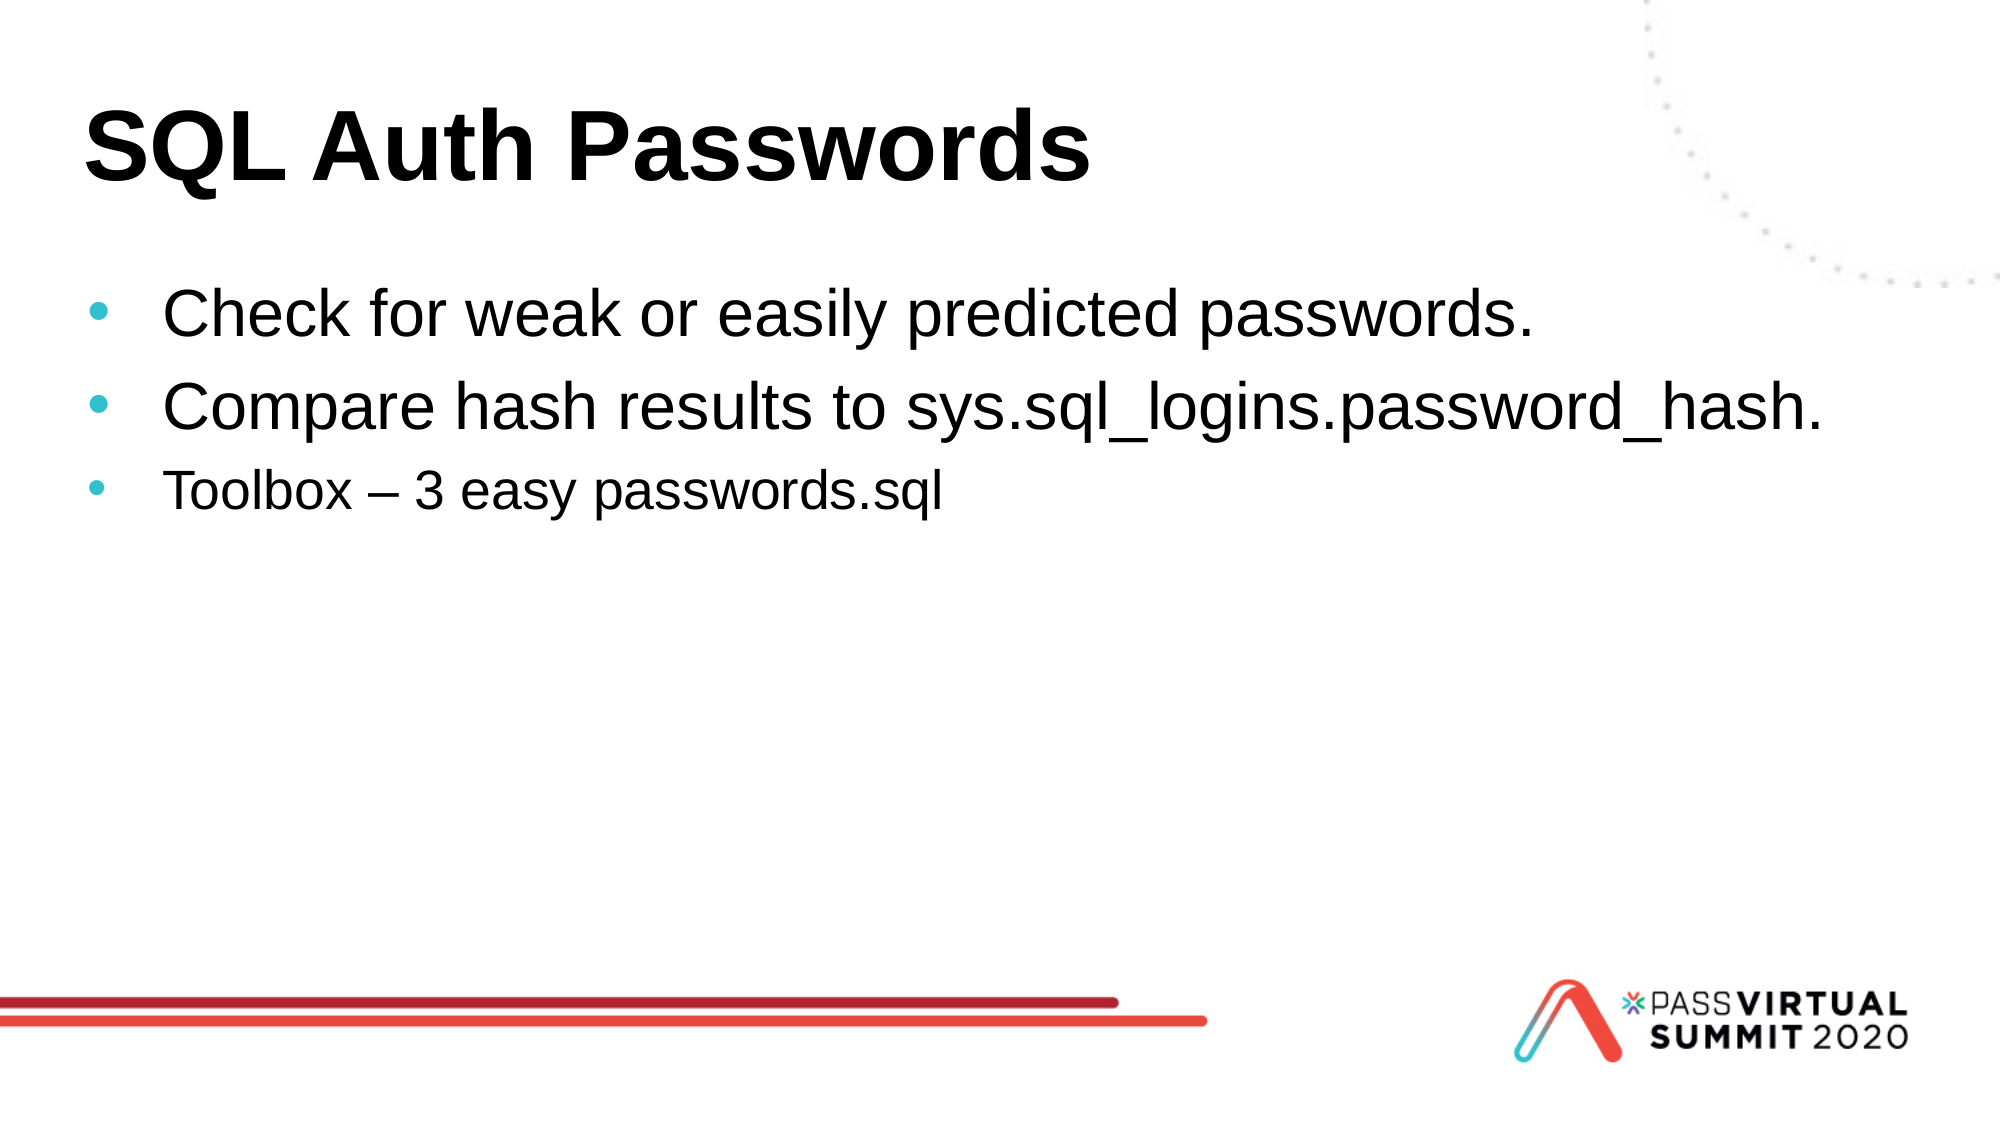

# SQL Auth Passwords
Check for weak or easily predicted passwords.
Compare hash results to sys.sql_logins.password_hash.
Toolbox – 3 easy passwords.sql